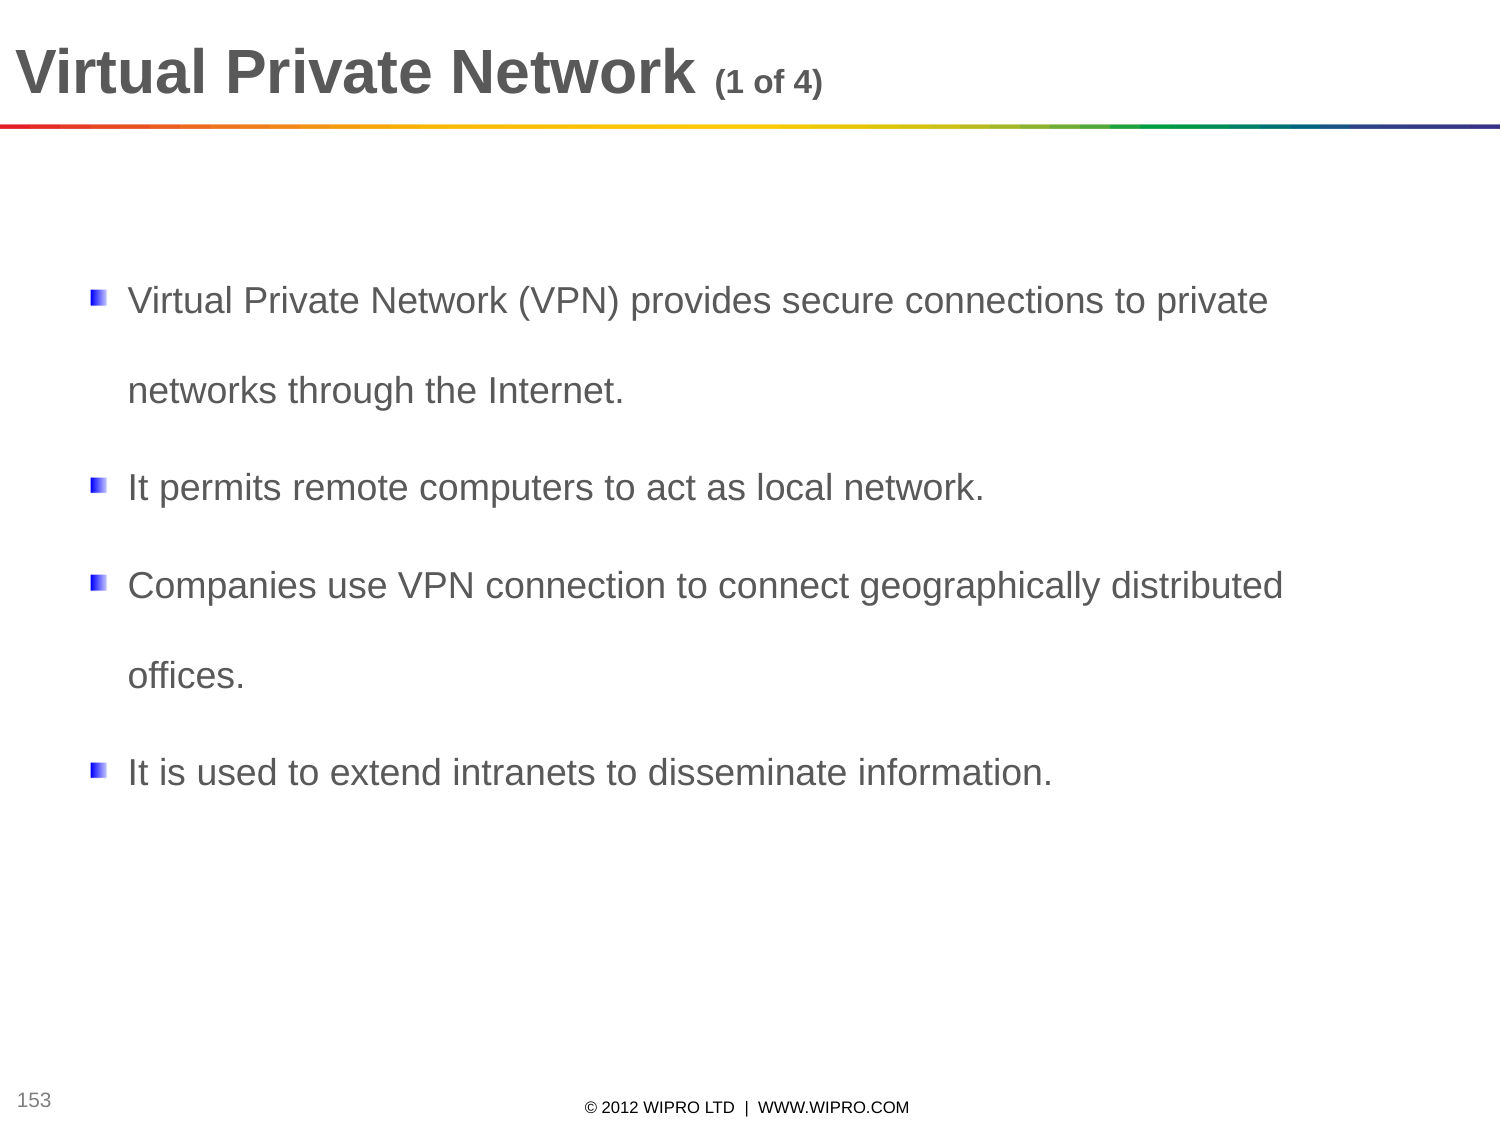

Virtual Private Network (1 of 4)
Virtual Private Network (VPN) provides secure connections to private networks through the Internet.
It permits remote computers to act as local network.
Companies use VPN connection to connect geographically distributed offices.
It is used to extend intranets to disseminate information.